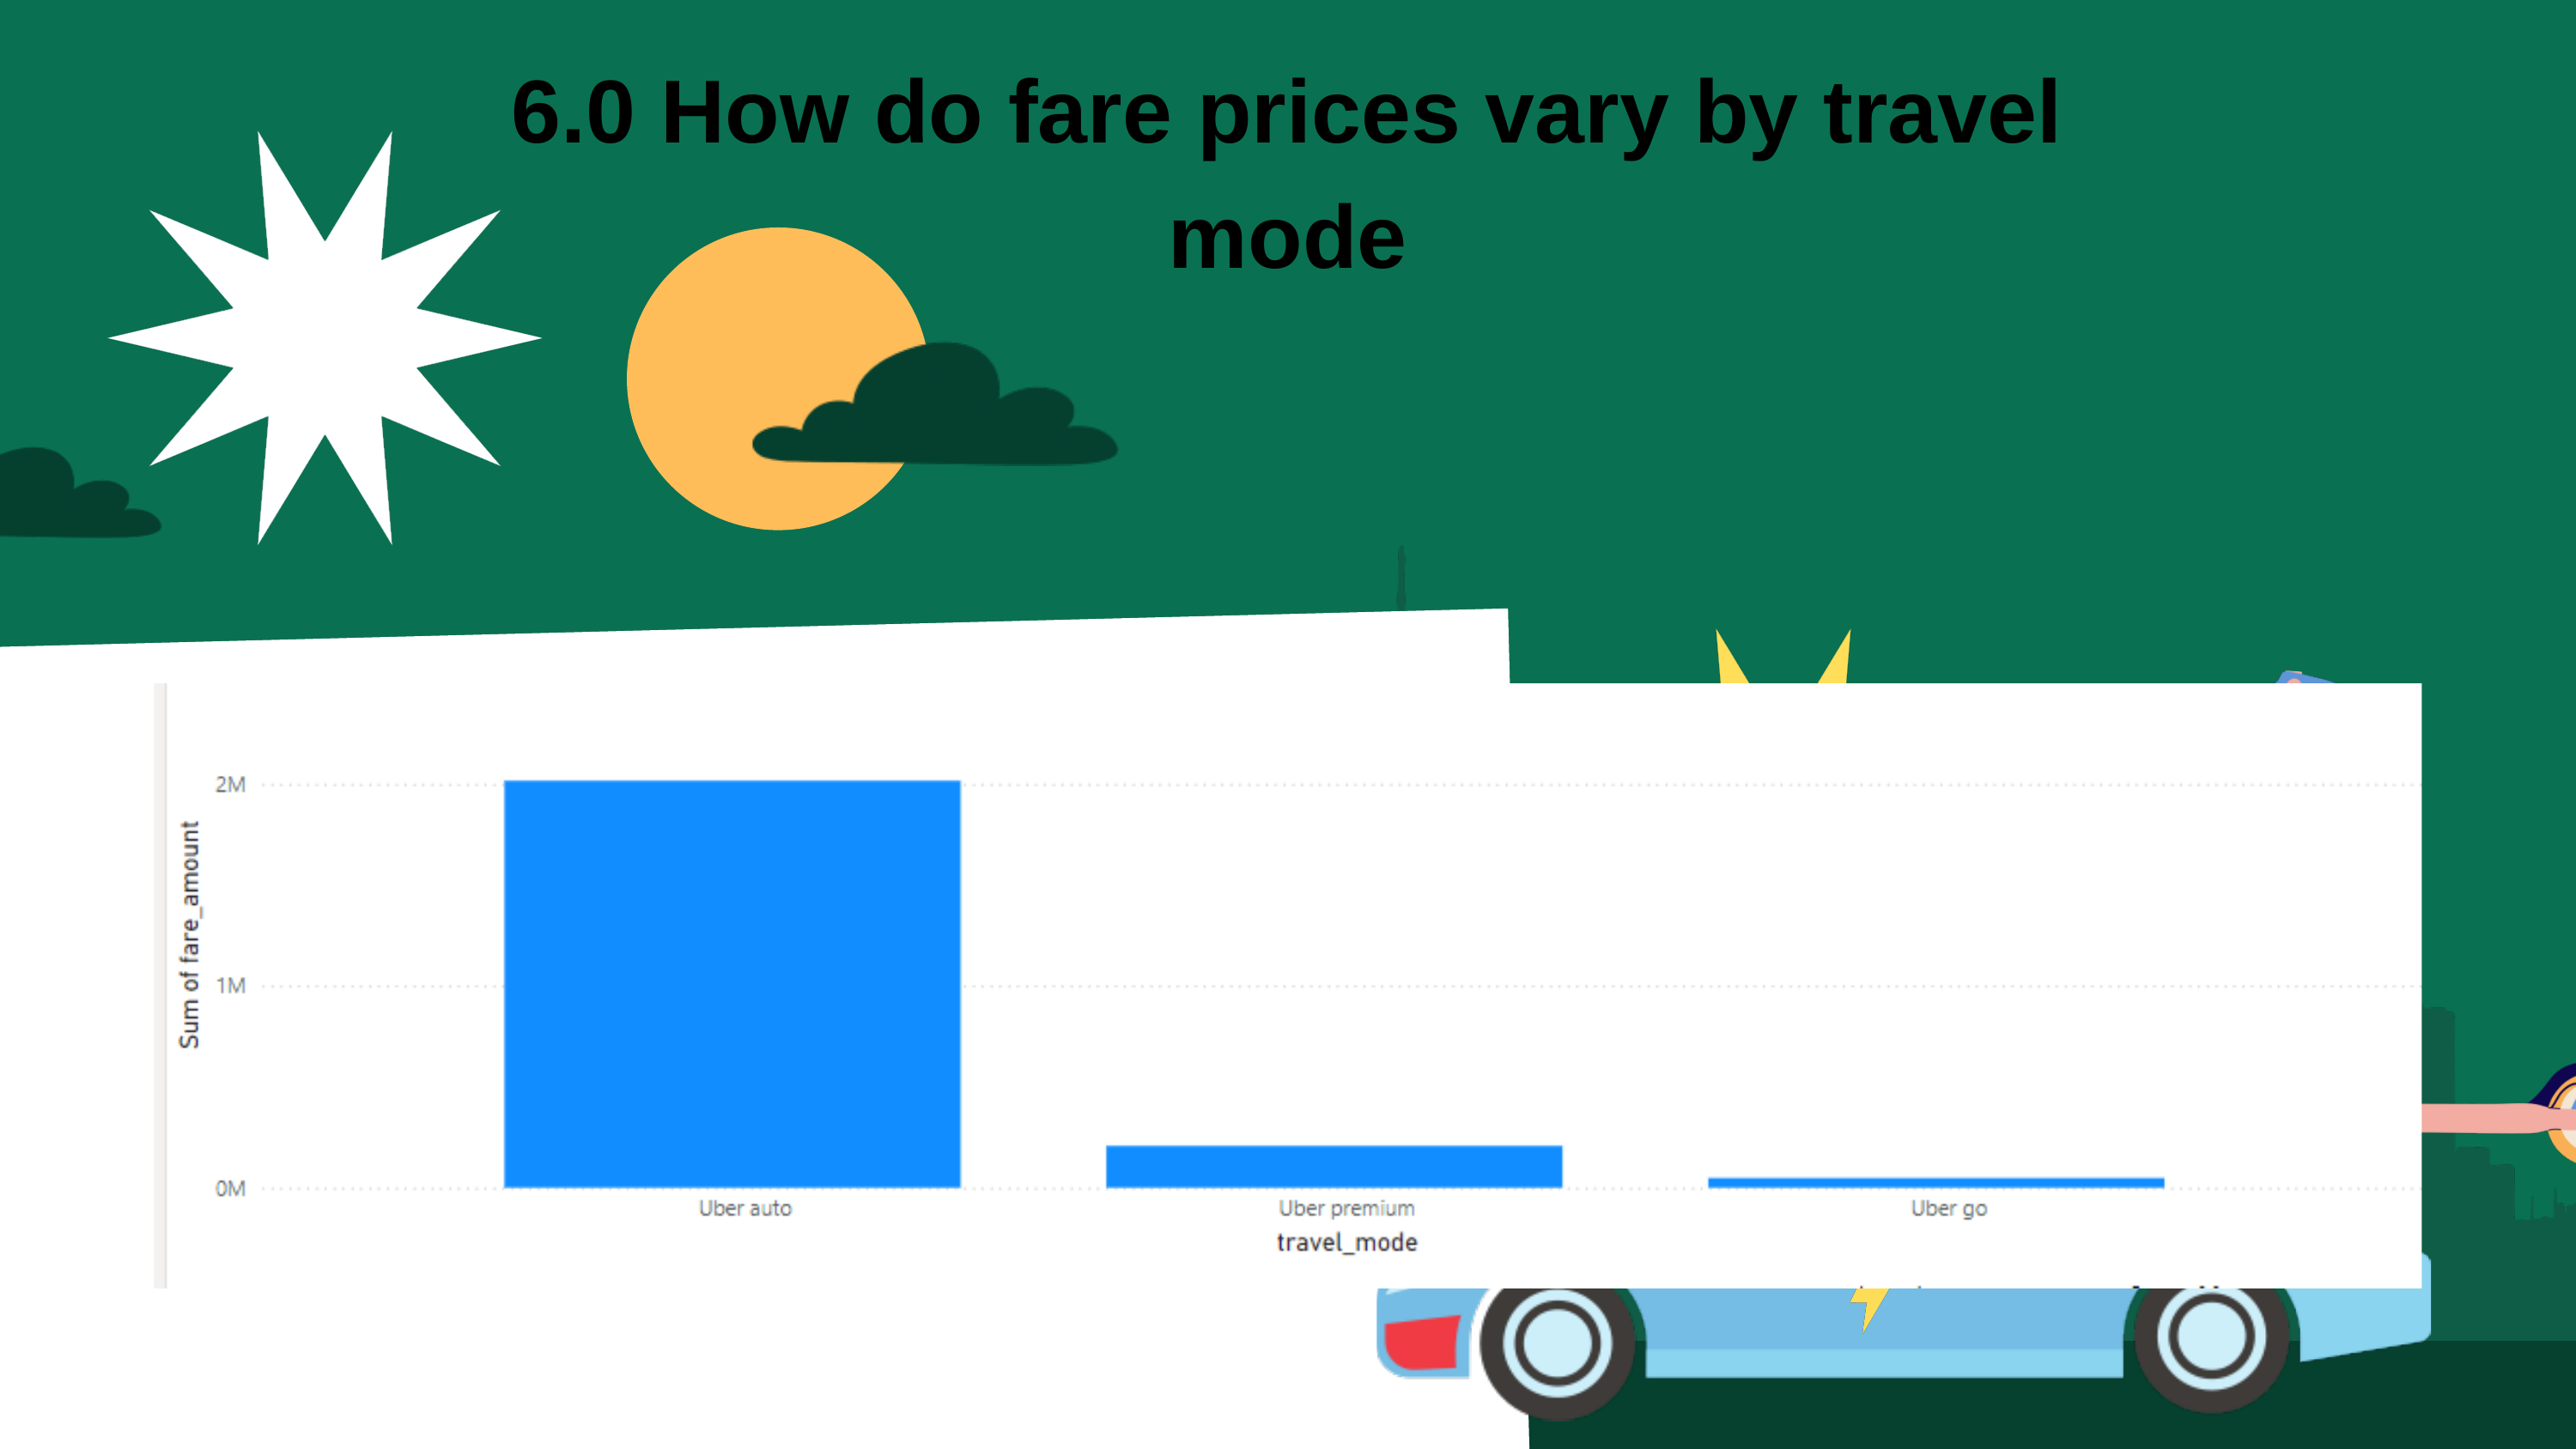

6.0 How do fare prices vary by travel mode